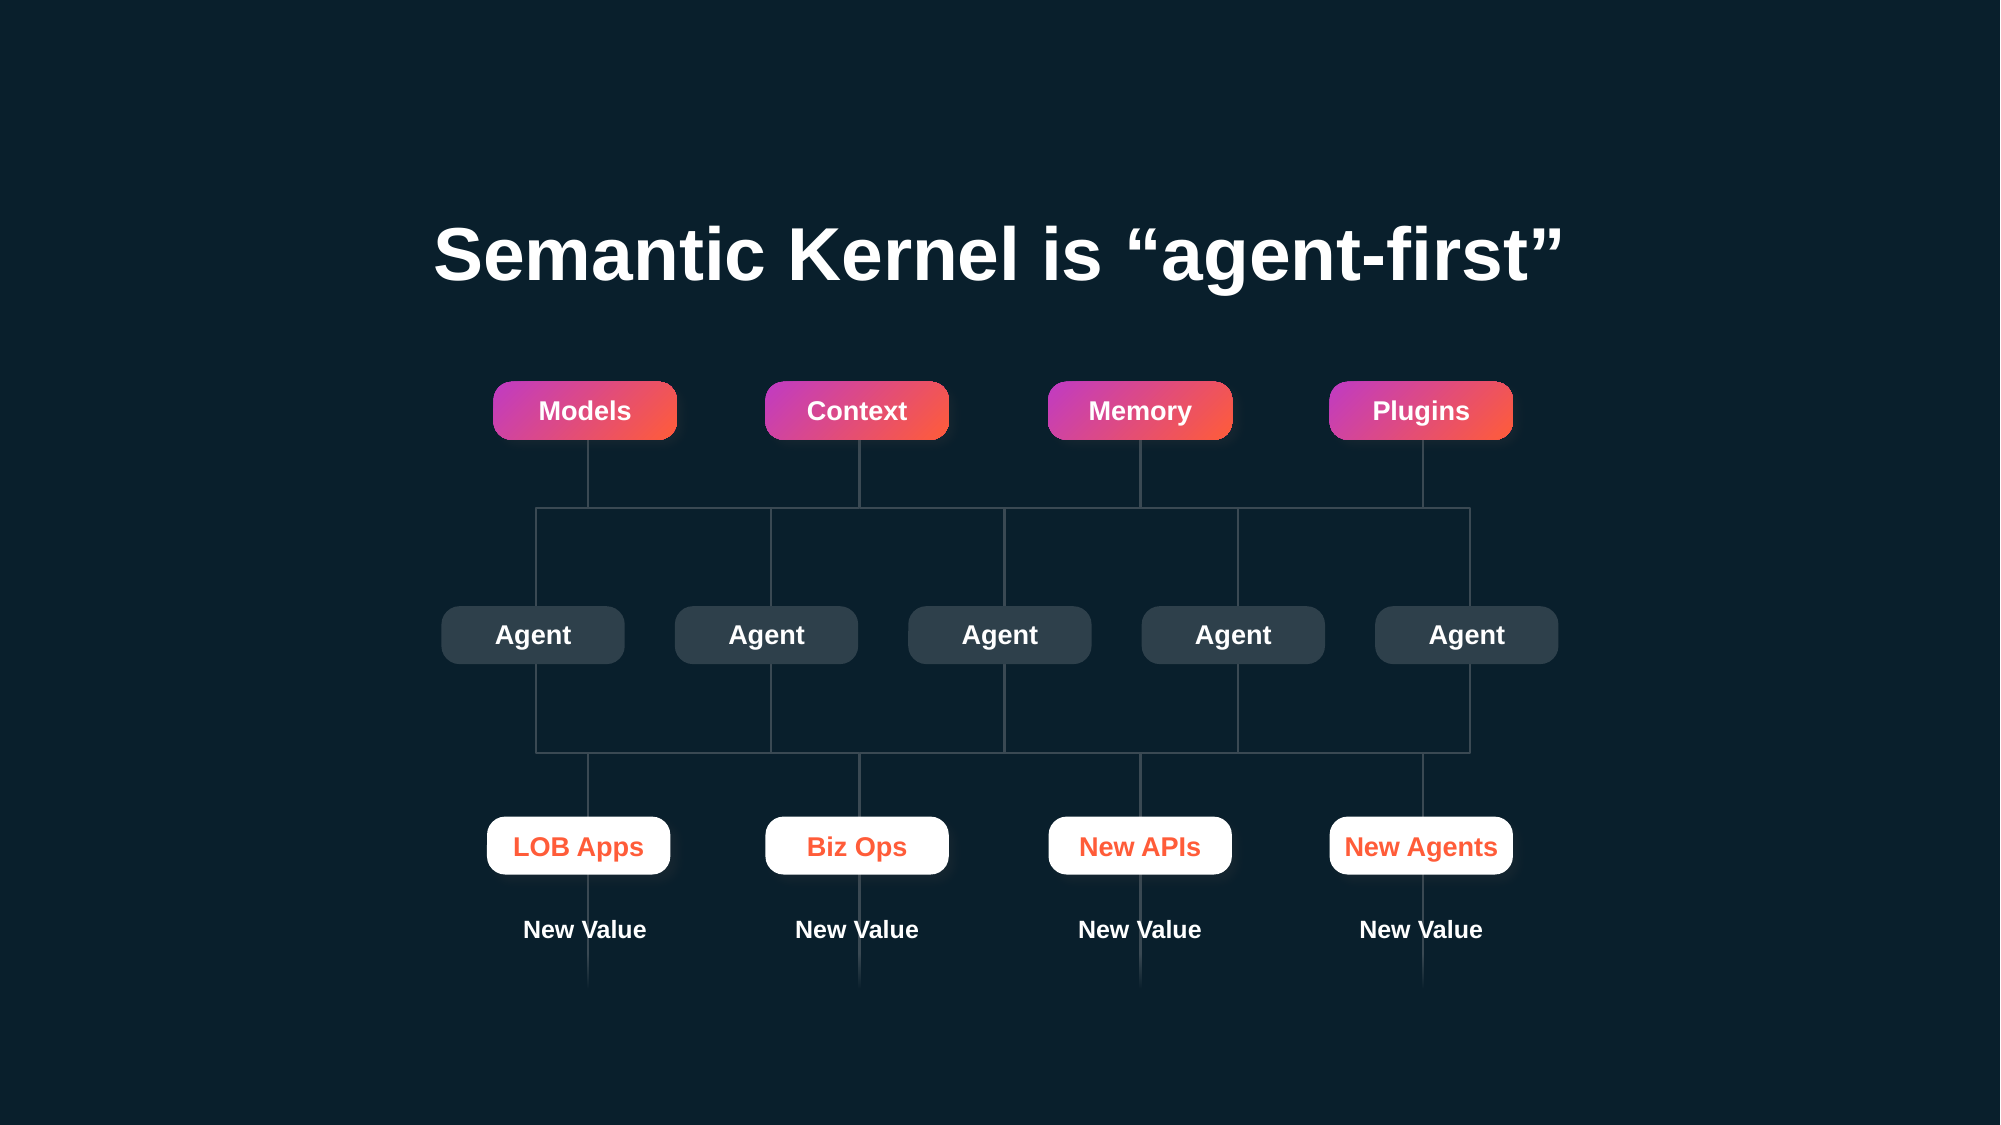

Semantic Kernel is “agent-first”
Models
Context
Memory
Plugins

Agent
Agent
Agent
Agent
Agent
LOB Apps
Biz Ops
New APIs
New Agents
New Value
New Value
New Value
New Value